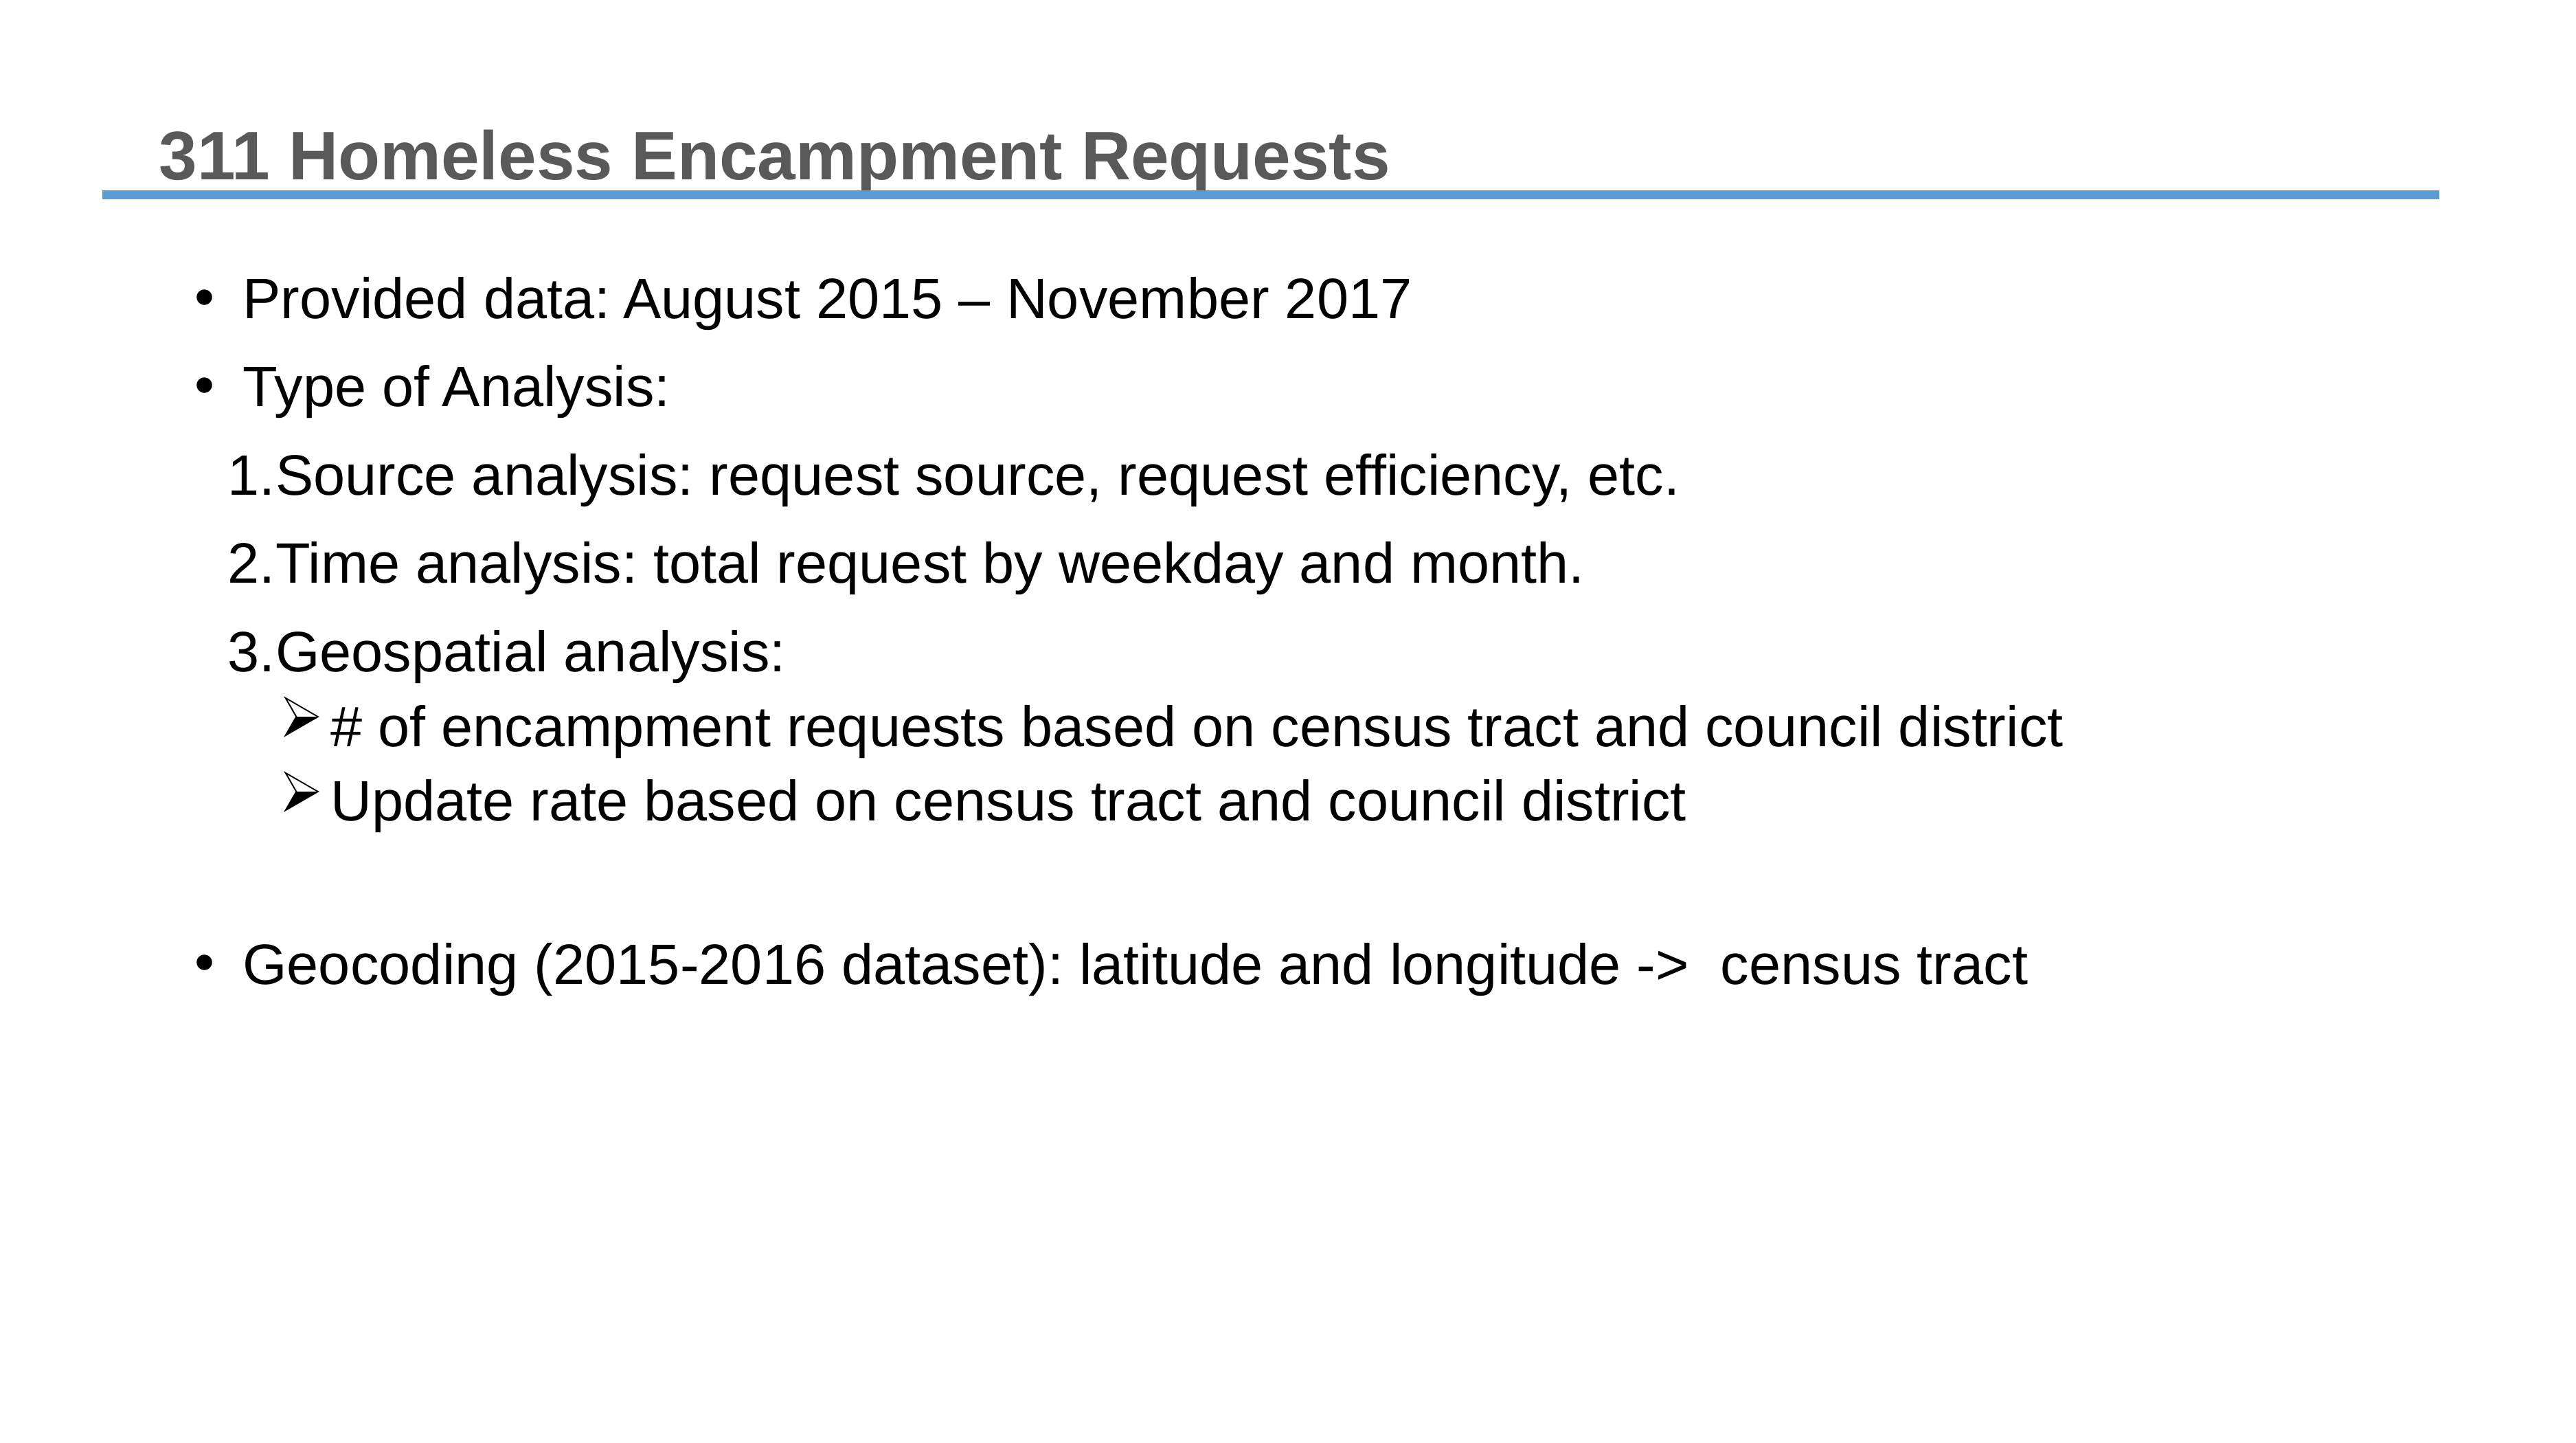

311 Homeless Encampment Requests
Provided data: August 2015 – November 2017
Type of Analysis:
Source analysis: request source, request efficiency, etc.
Time analysis: total request by weekday and month.
Geospatial analysis:
# of encampment requests based on census tract and council district
Update rate based on census tract and council district

Geocoding (2015-2016 dataset): latitude and longitude ->  census tract